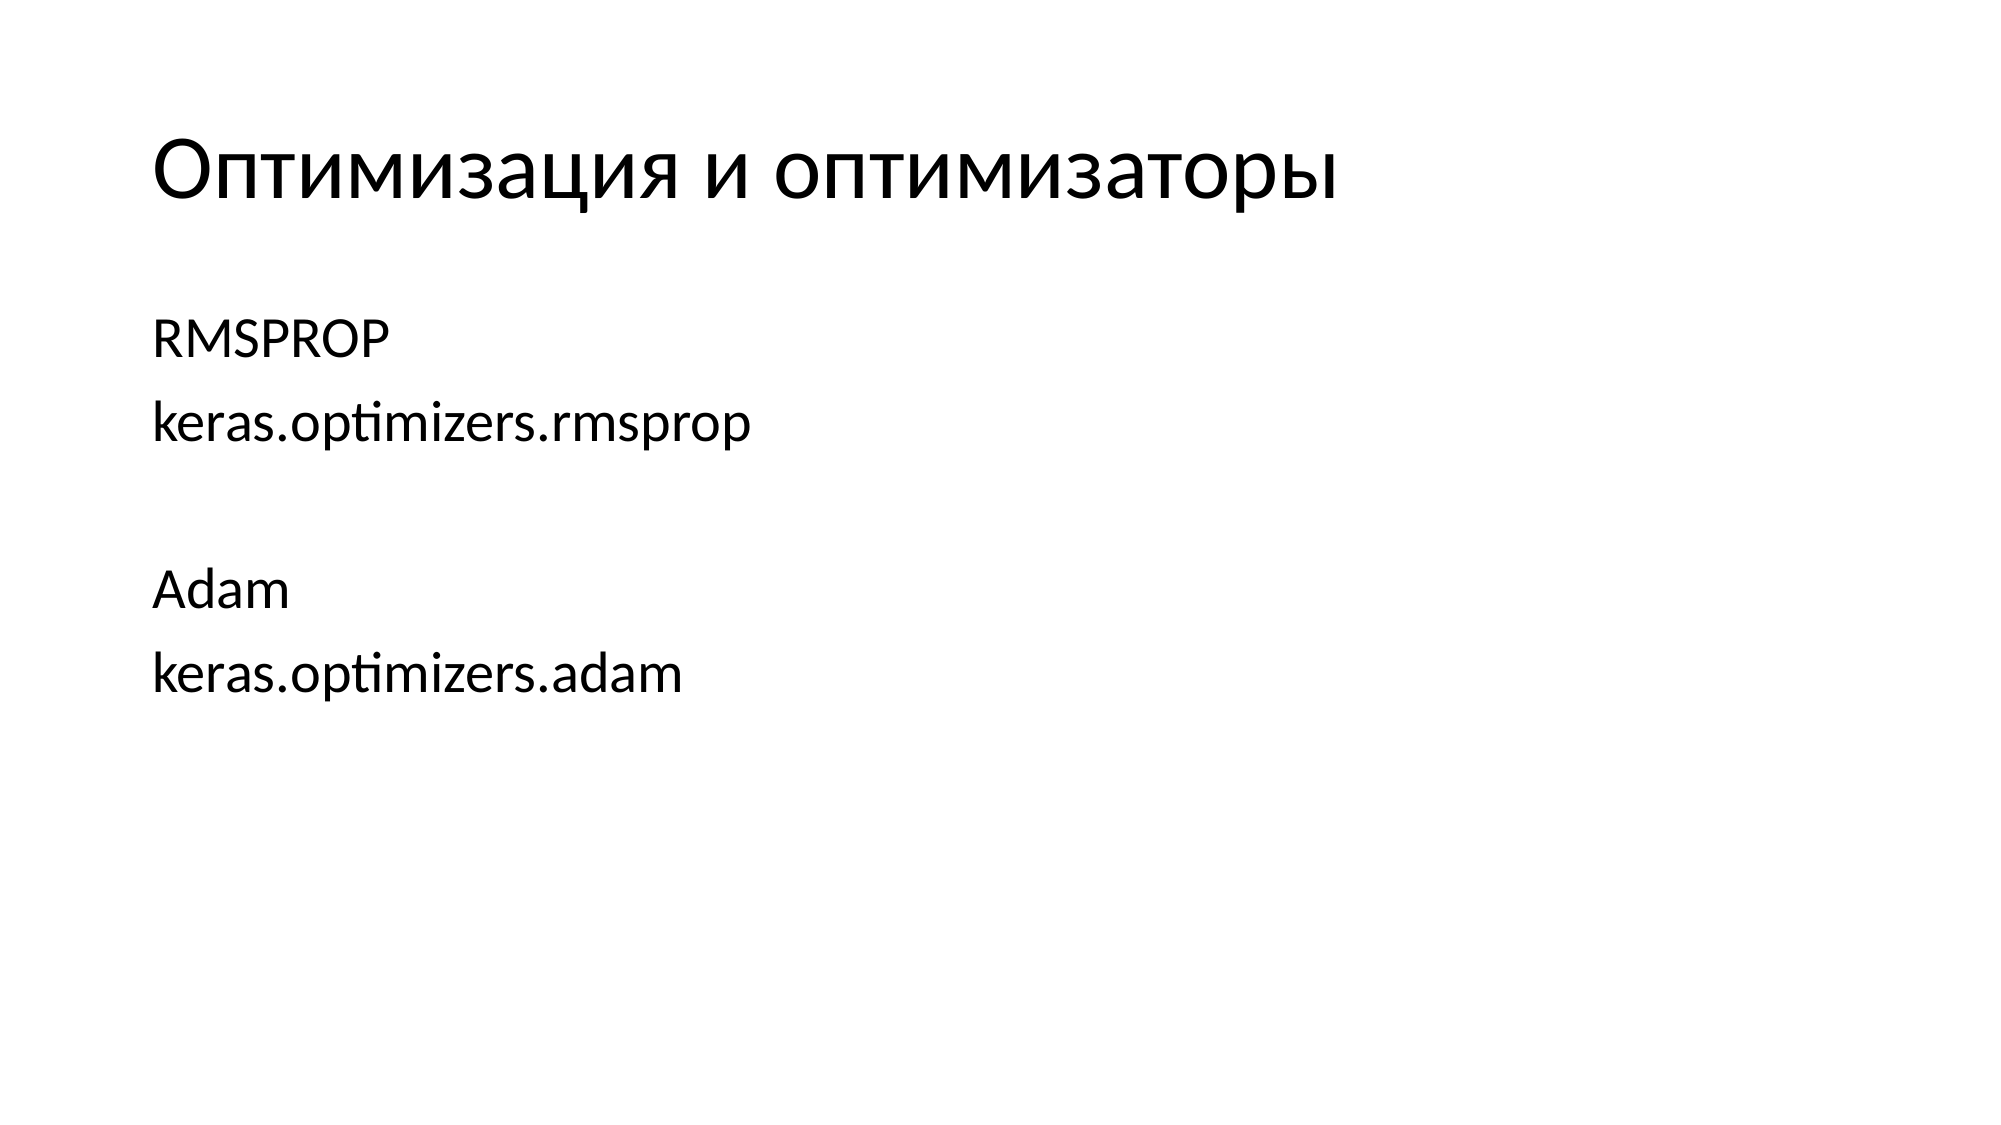

# Оптимизация и оптимизаторы
RMSPROP
keras.optimizers.rmsprop

Adam
keras.optimizers.adam